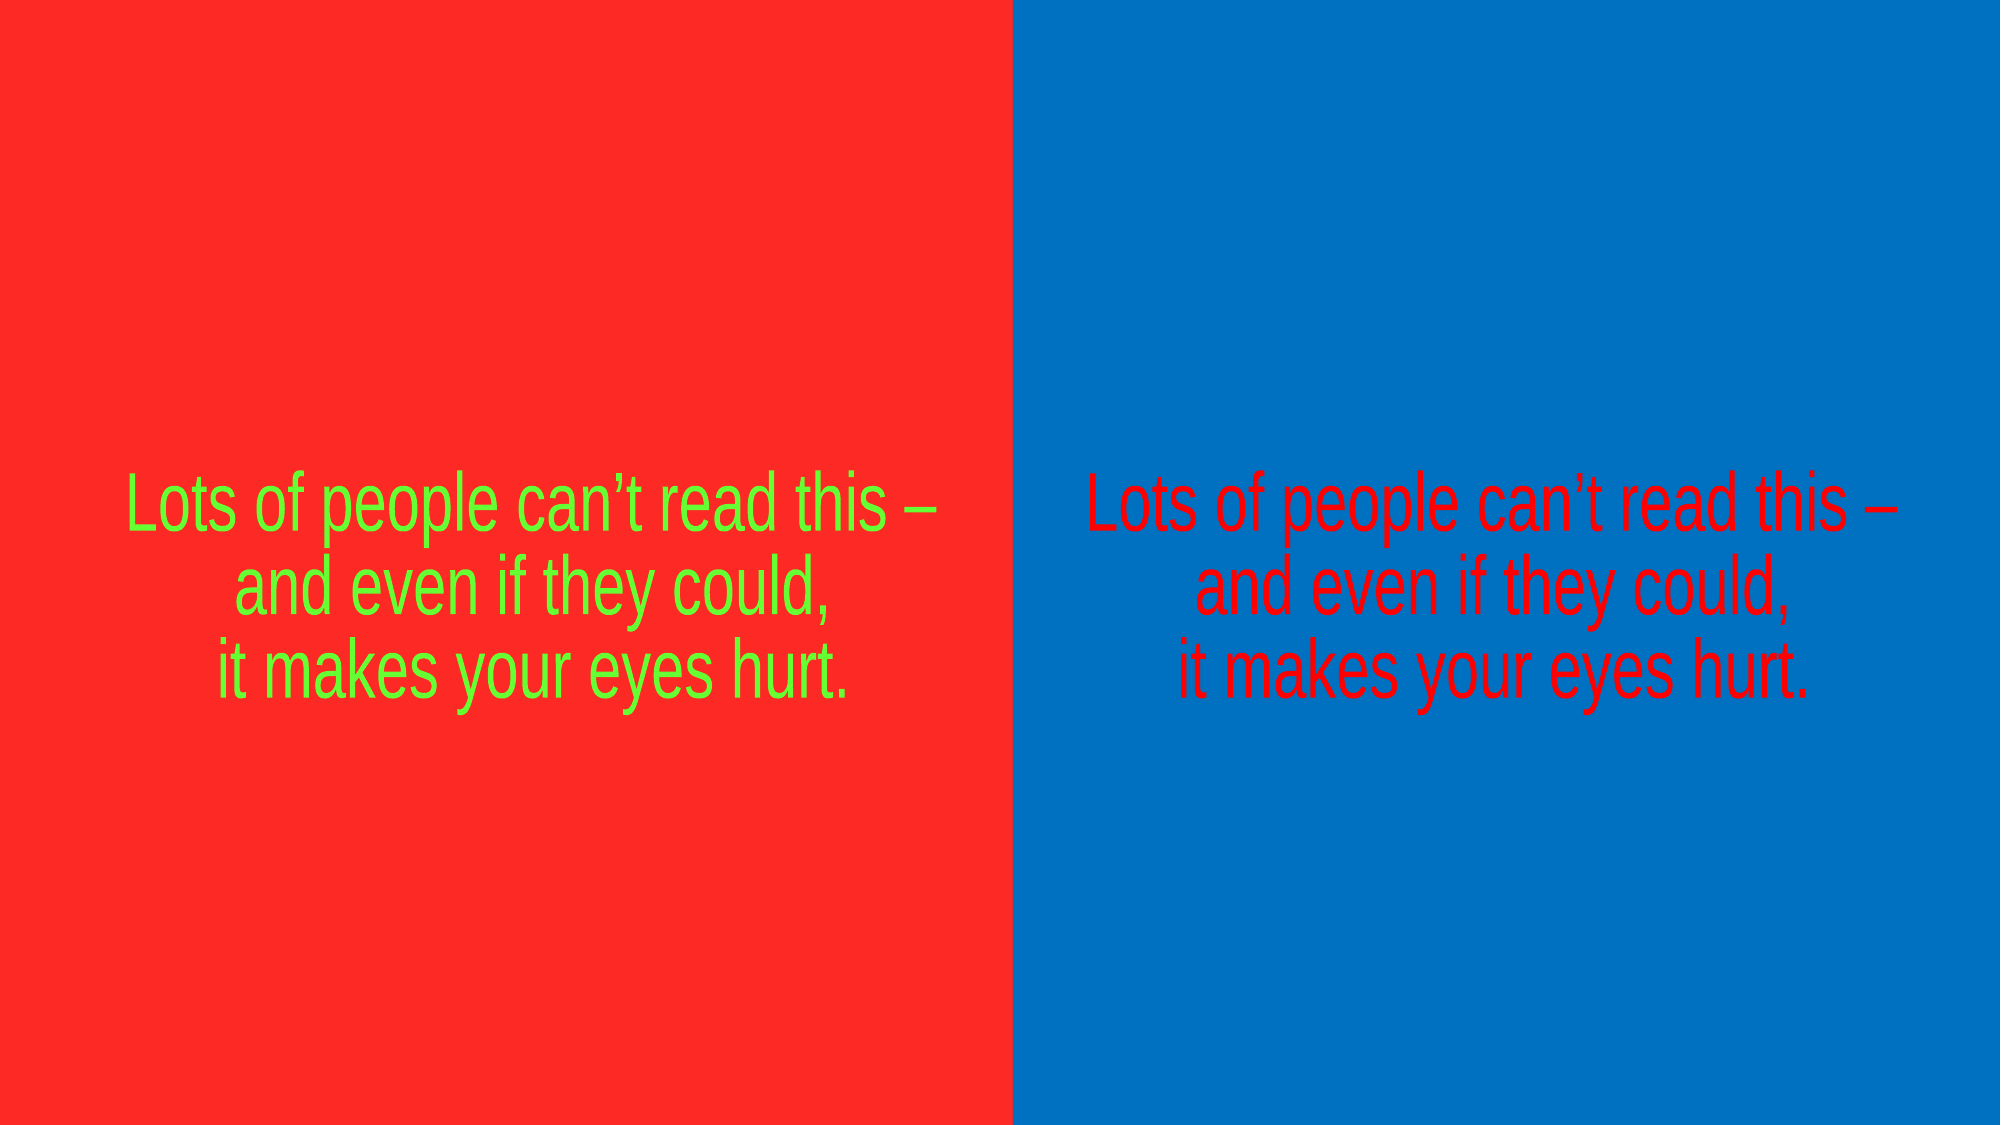

Lots of people can’t read this –
and even if they could,
it makes your eyes hurt.

Lots of people can’t read this –
and even if they could,
it makes your eyes hurt.